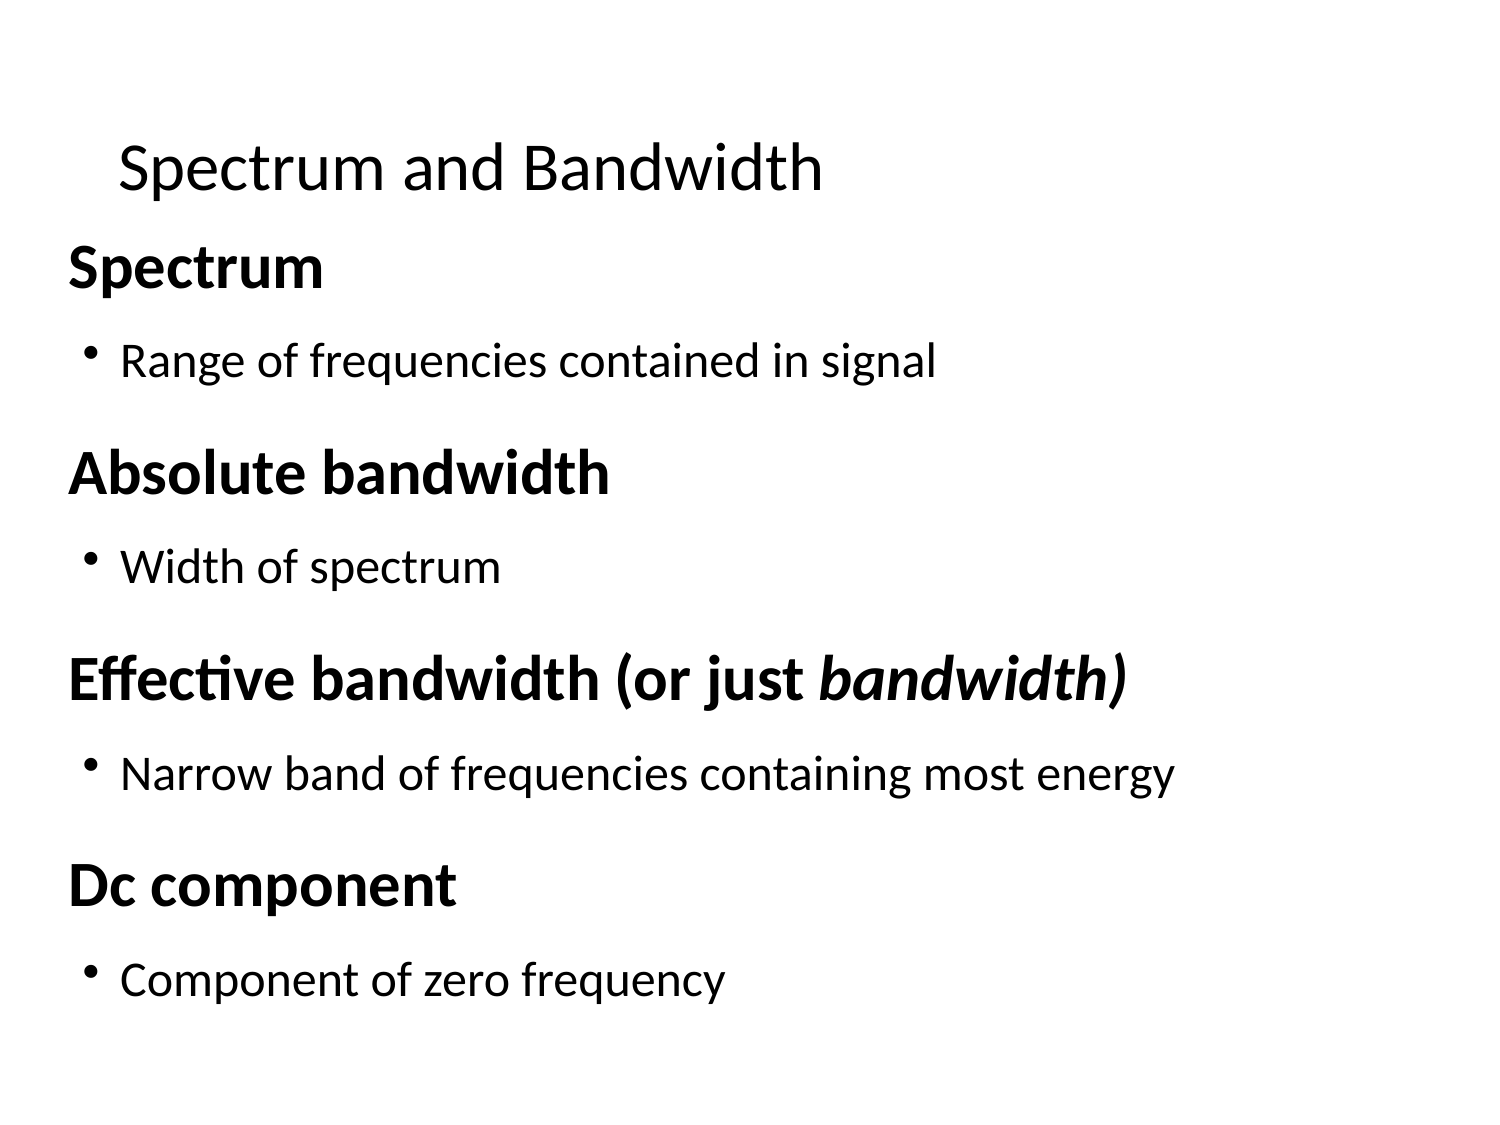

# Spectrum and Bandwidth
Spectrum
Range of frequencies contained in signal
Absolute bandwidth
Width of spectrum
Effective bandwidth (or just bandwidth)
Narrow band of frequencies containing most energy
Dc component
Component of zero frequency